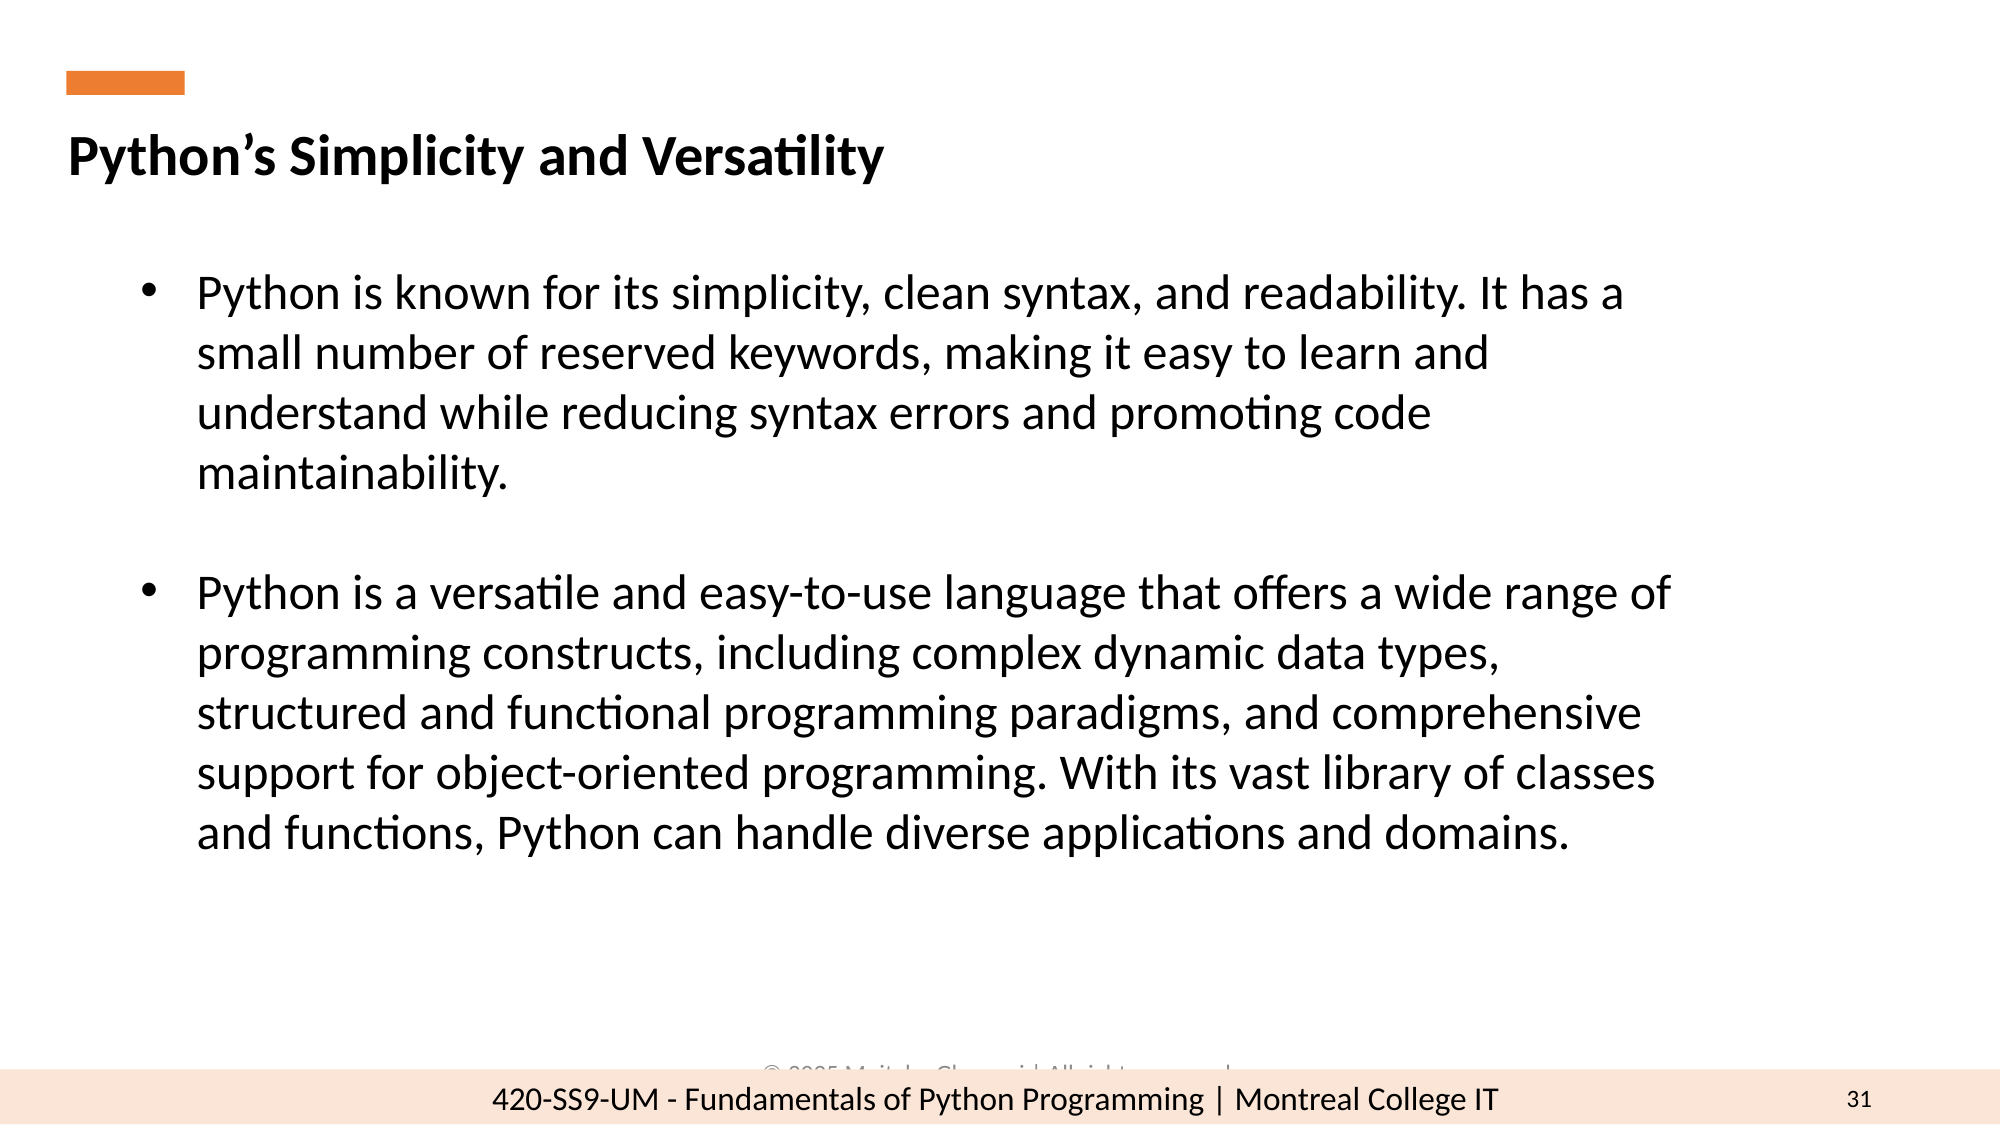

Python’s Simplicity and Versatility
Python is known for its simplicity, clean syntax, and readability. It has a small number of reserved keywords, making it easy to learn and understand while reducing syntax errors and promoting code maintainability.

Python is a versatile and easy-to-use language that offers a wide range of programming constructs, including complex dynamic data types, structured and functional programming paradigms, and comprehensive support for object-oriented programming. With its vast library of classes and functions, Python can handle diverse applications and domains.
© 2025 Mojtaba Ghasemi | All rights reserved.
31
420-SS9-UM - Fundamentals of Python Programming | Montreal College IT